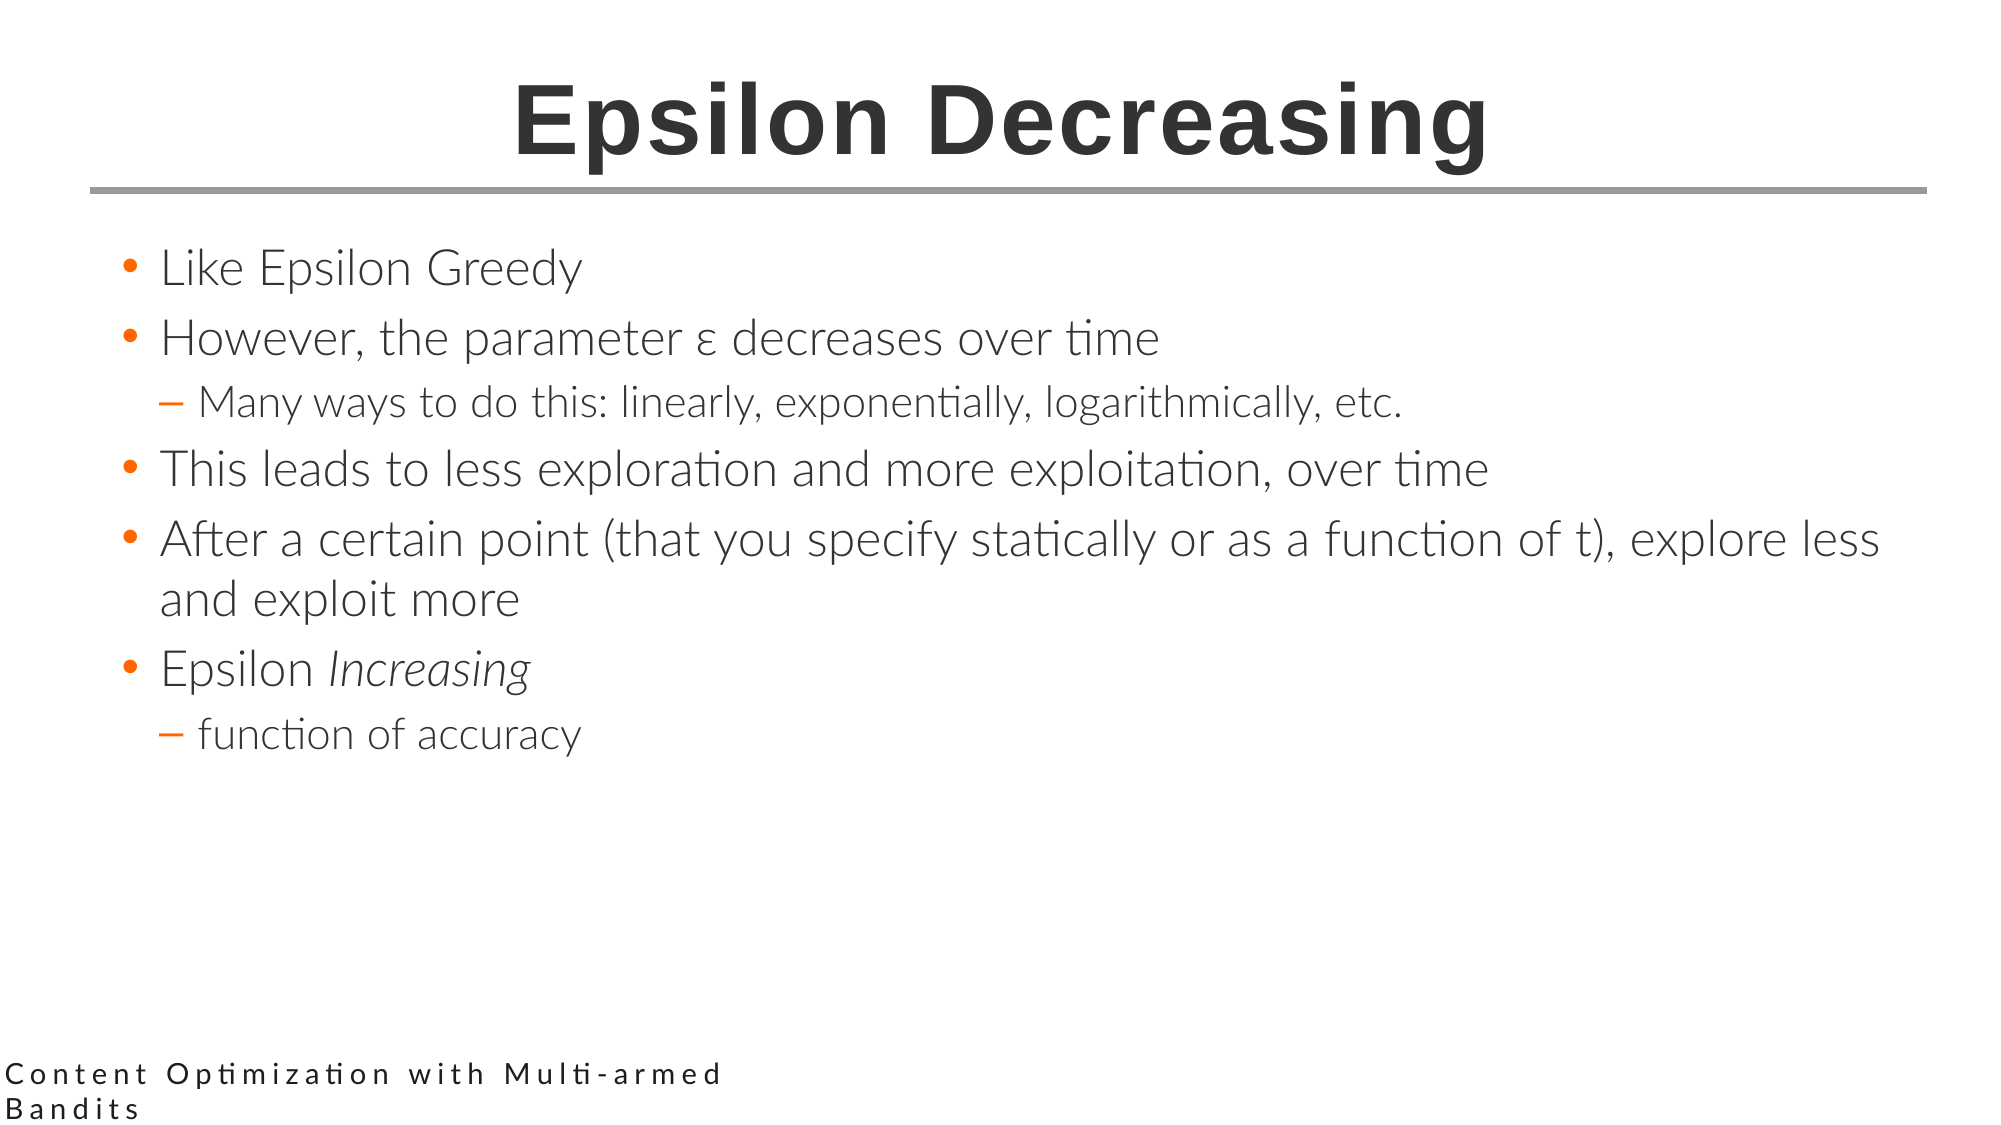

# Epsilon Decreasing
Like Epsilon Greedy
However, the parameter ε decreases over time
Many ways to do this: linearly, exponentially, logarithmically, etc.
This leads to less exploration and more exploitation, over time
After a certain point (that you specify statically or as a function of t), explore less and exploit more
Epsilon Increasing
function of accuracy